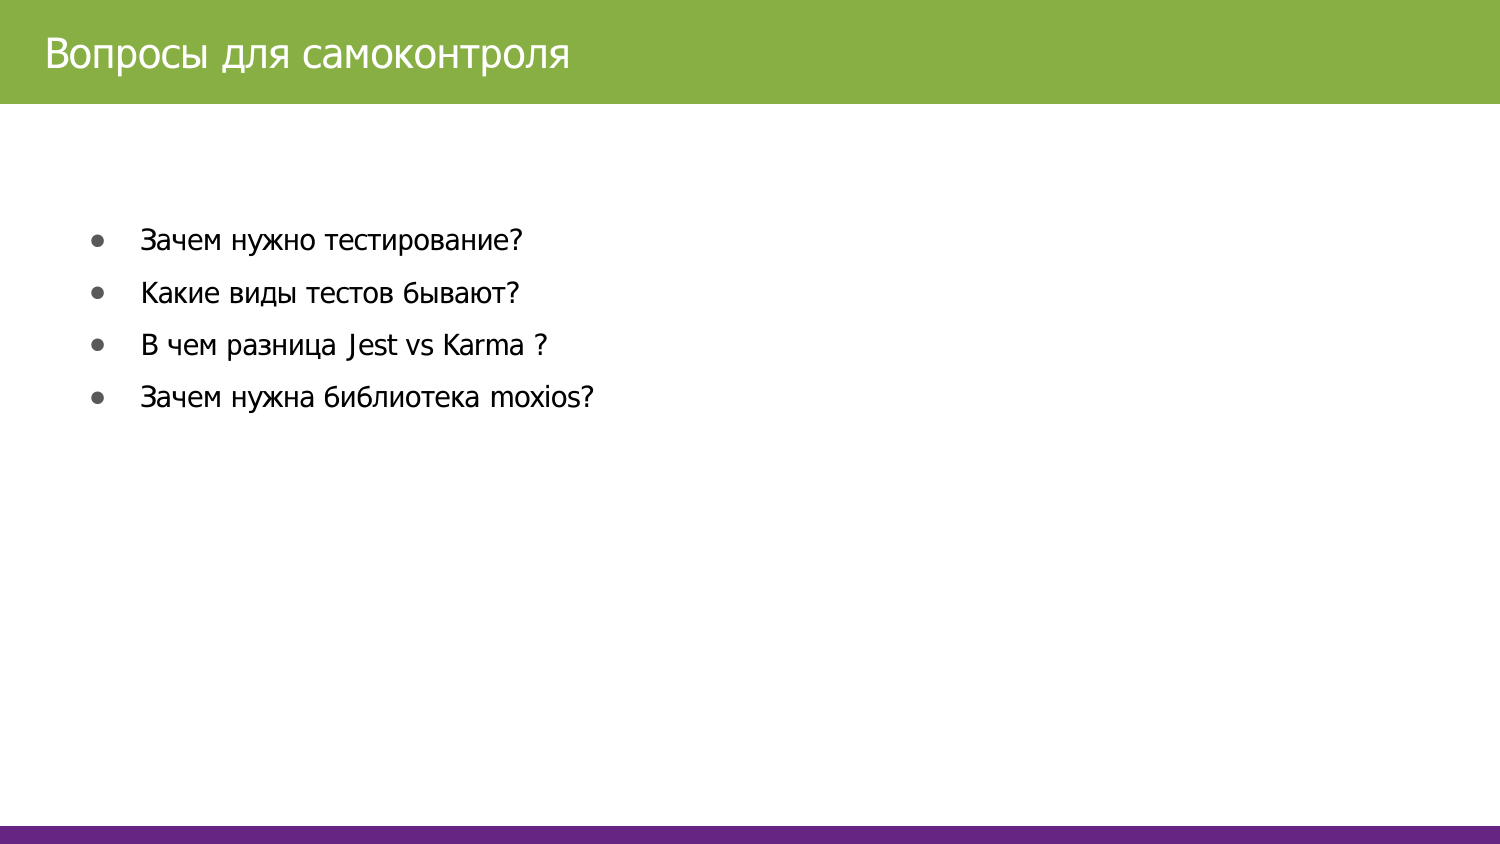

Вопросы для самоконтроля
Зачем нужно тестирование?
Какие виды тестов бывают?
В чем разница Jest vs Karma ?
Зачем нужна библиотека moxios?